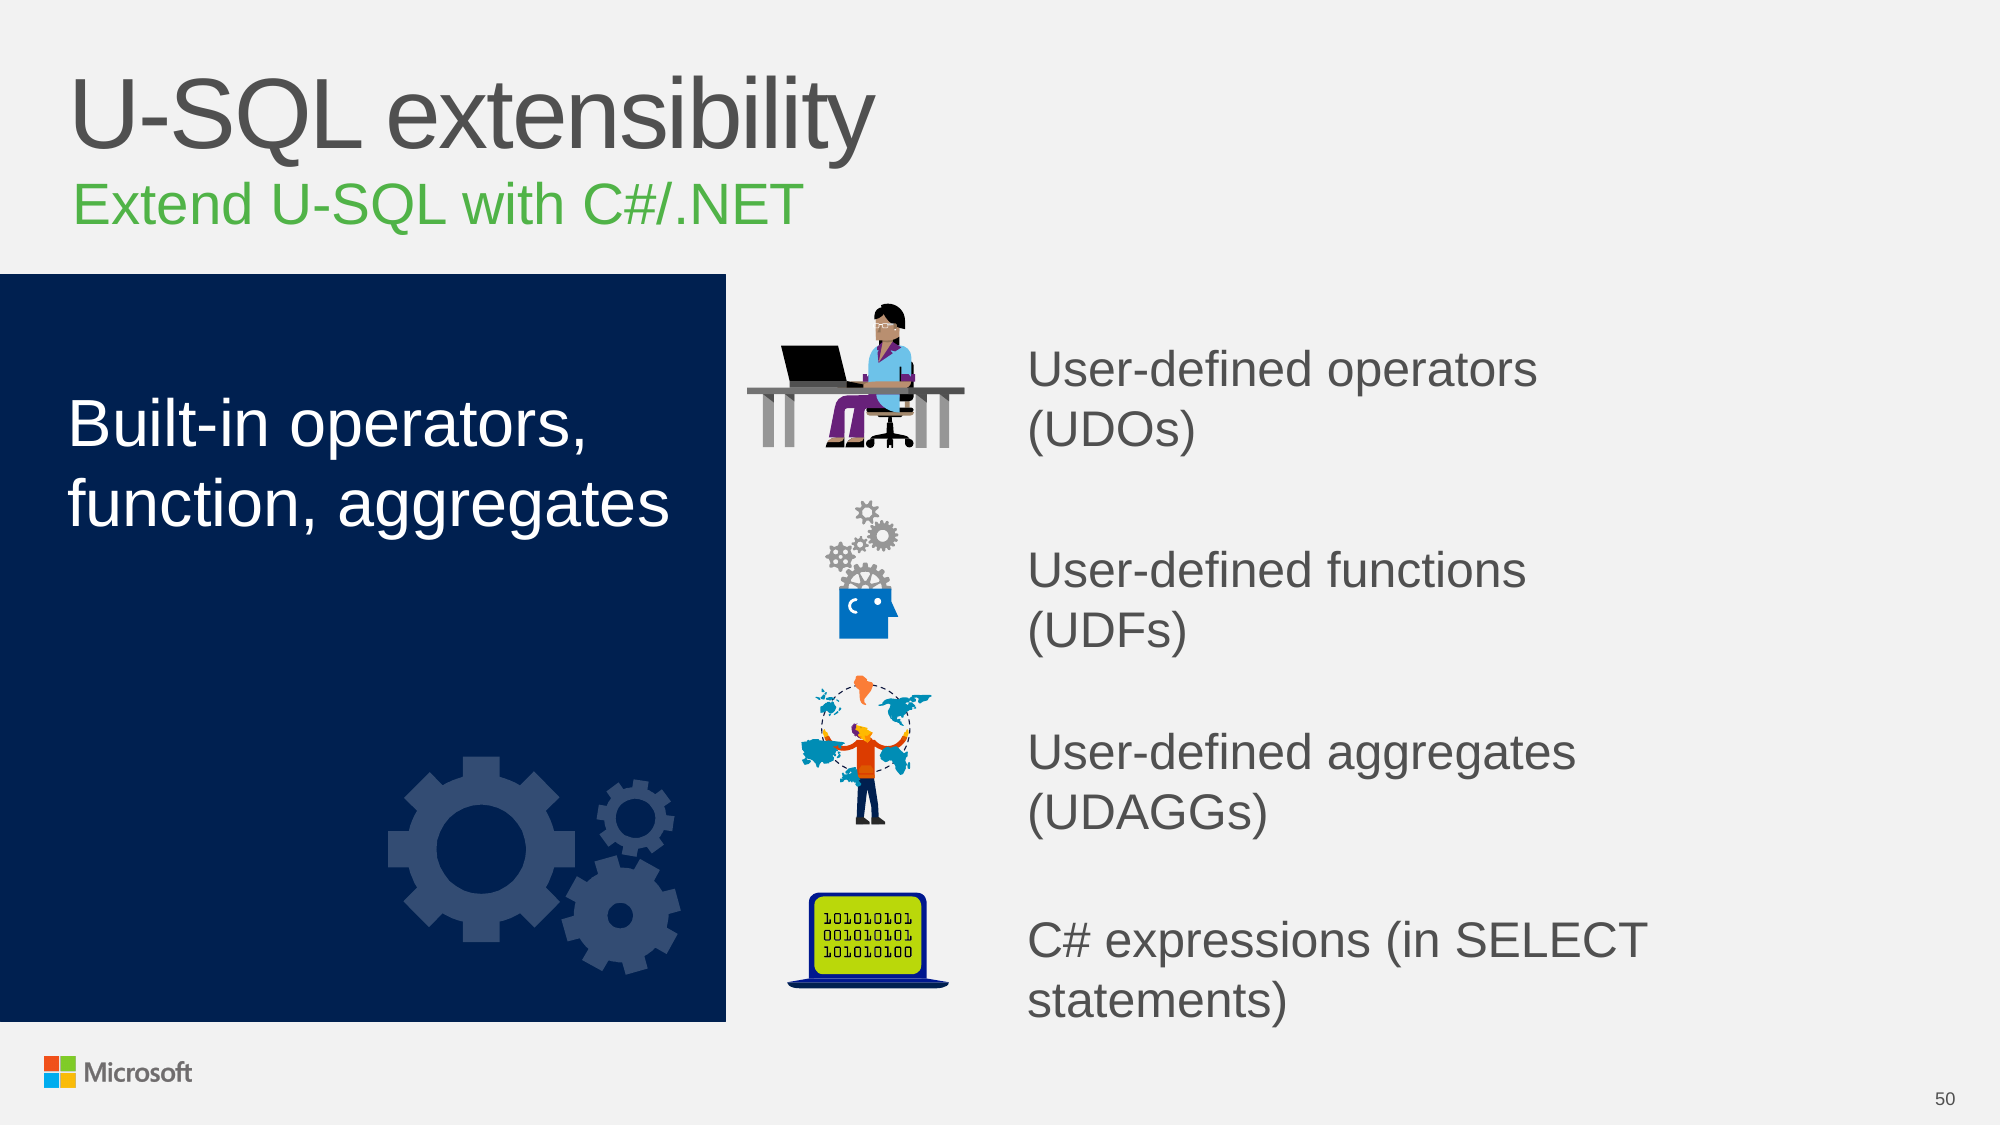

# U-SQL extensibility
Extend U-SQL with C#/.NET

Built-in operators, function, aggregates

User-defined operators (UDOs)

User-defined functions (UDFs)

User-defined aggregates (UDAGGs)

C# expressions (in SELECT statements)
50